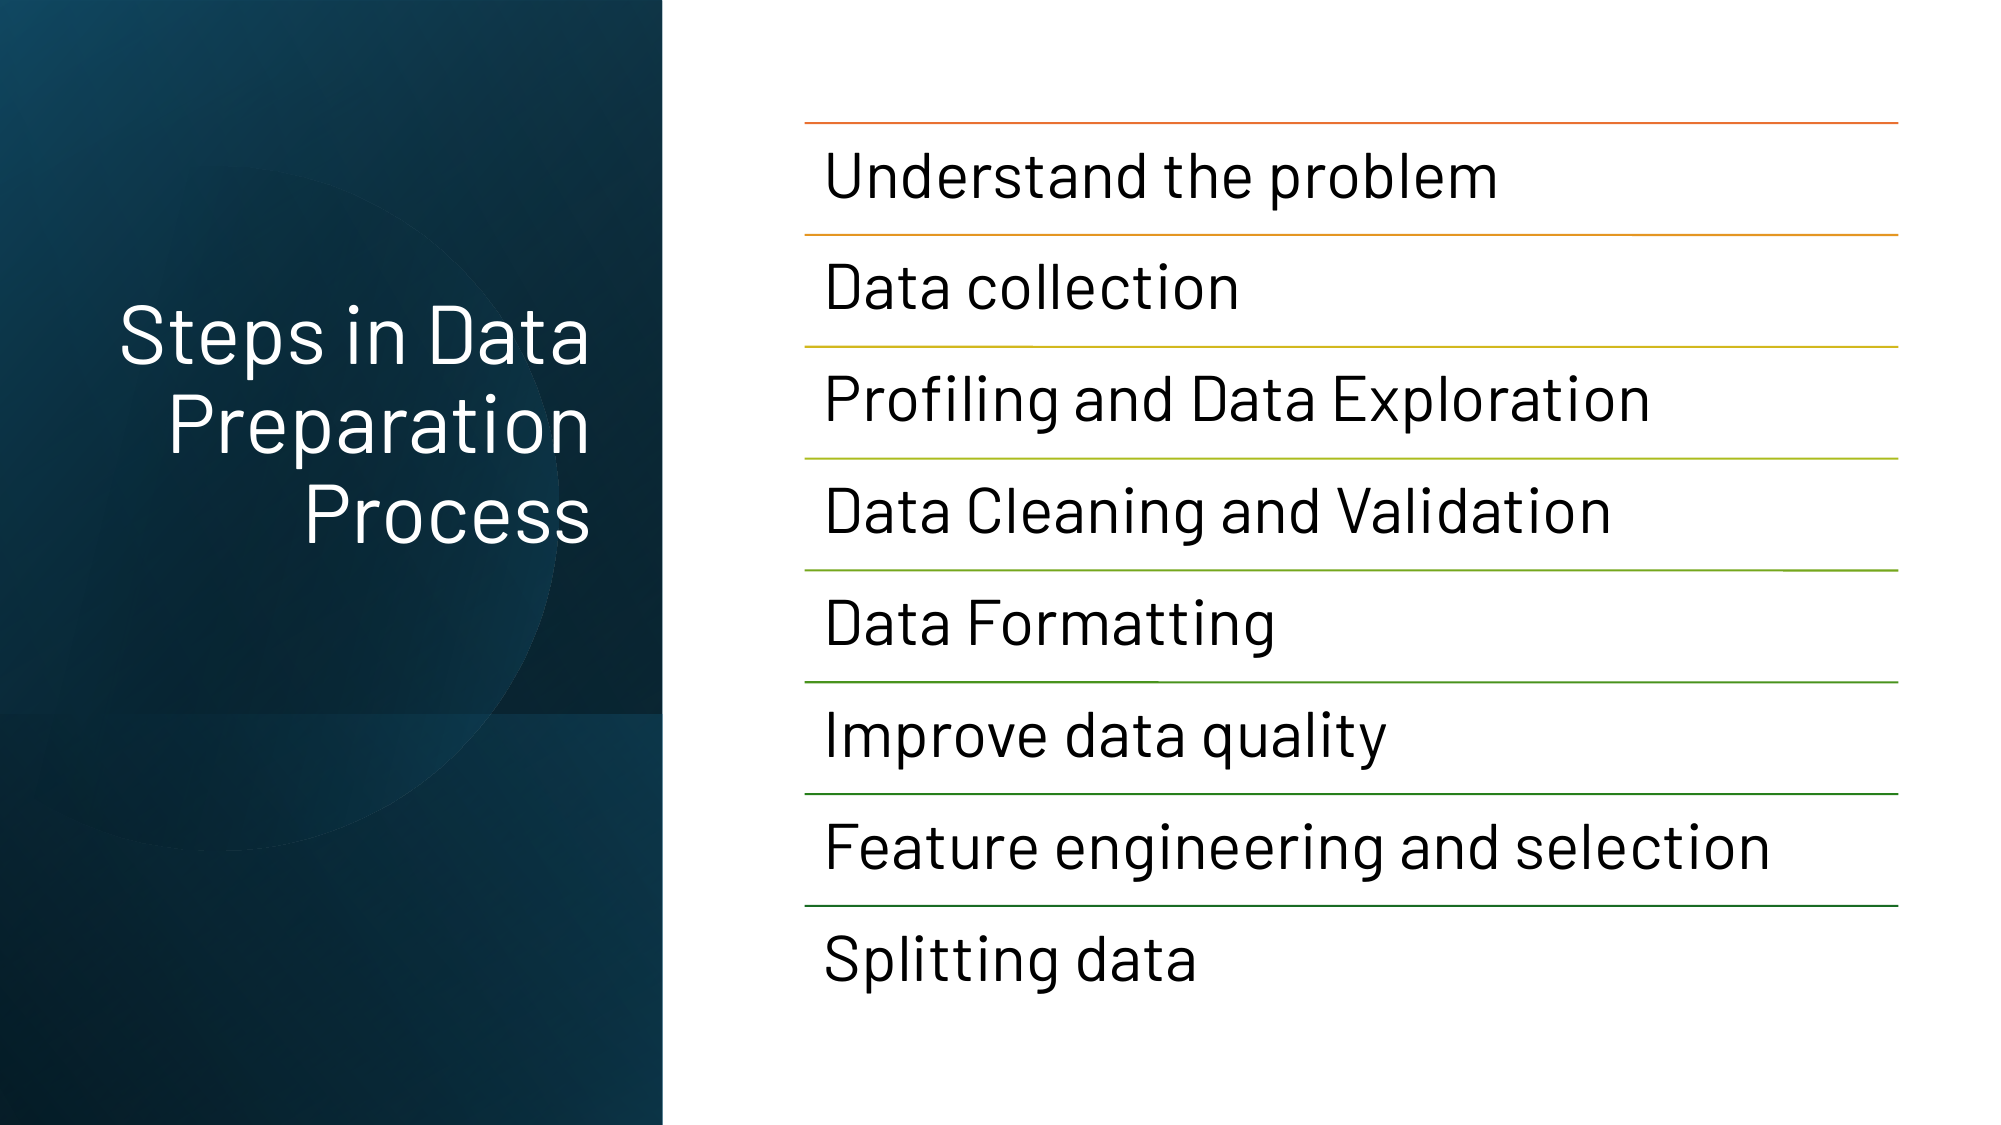

Understand the problem
Data collection
Profiling and Data Exploration
Data Cleaning and Validation
Data Formatting
Improve data quality
Feature engineering and selection
Splitting data

# Steps in Data Preparation Process